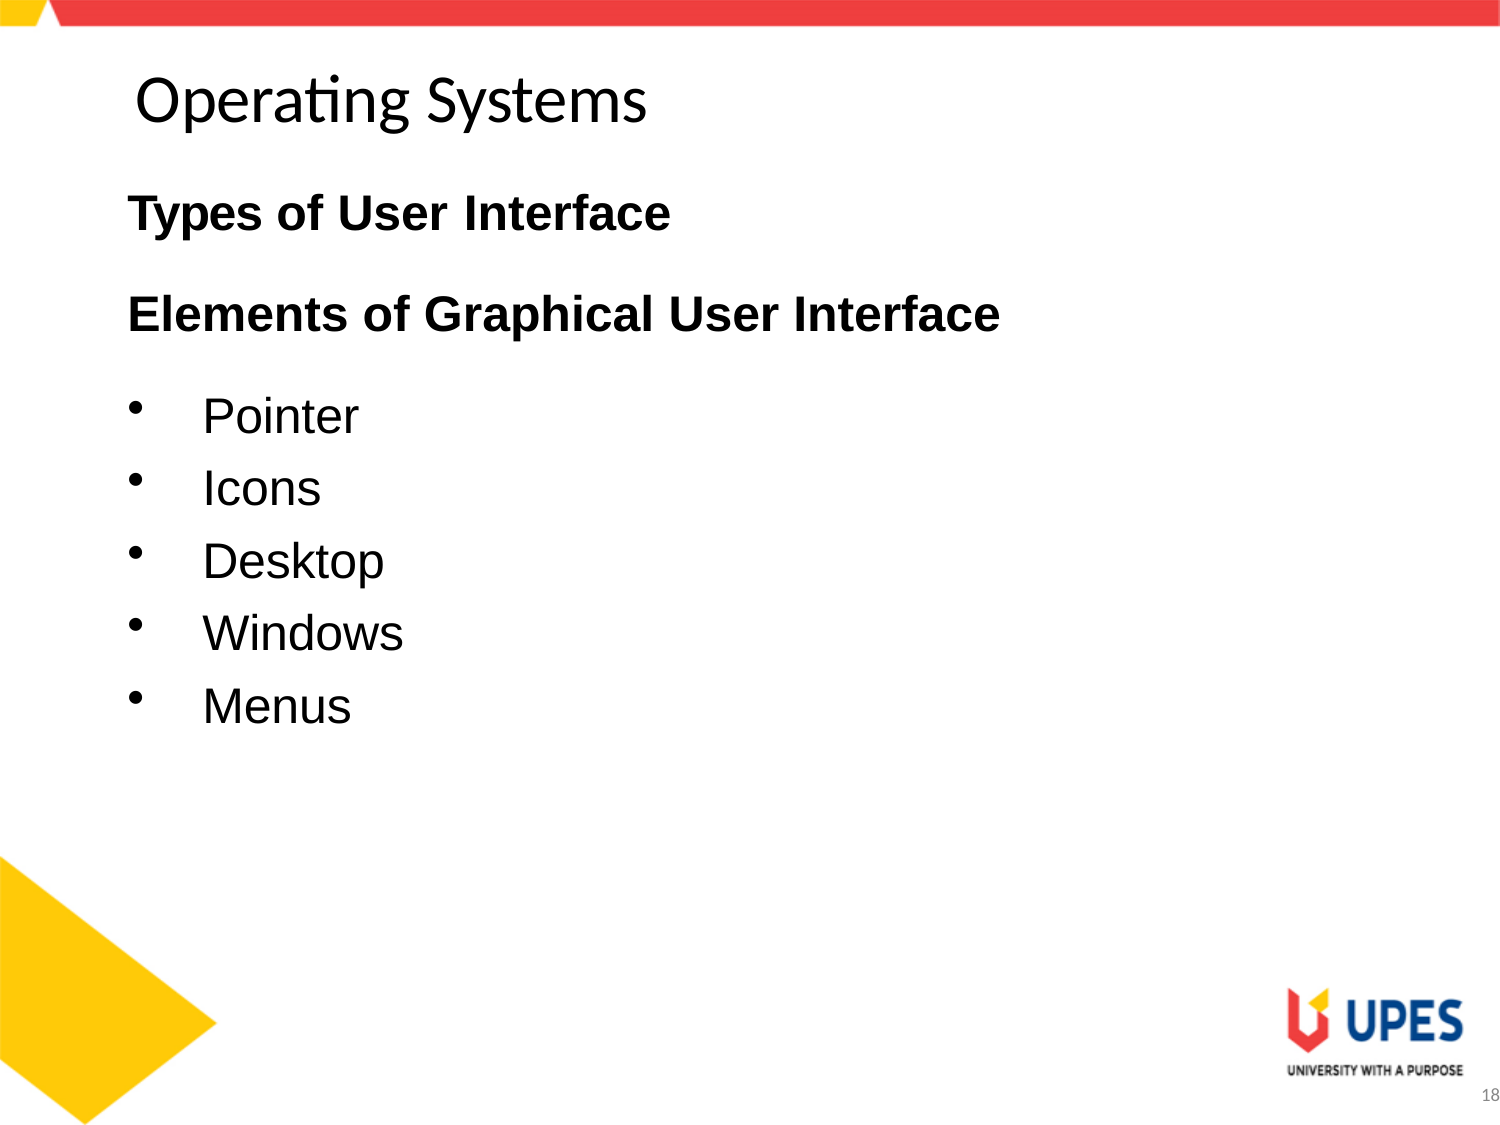

# Operating Systems
Types of User Interface
Elements of Graphical User Interface
Pointer
Icons
Desktop
Windows
Menus
18